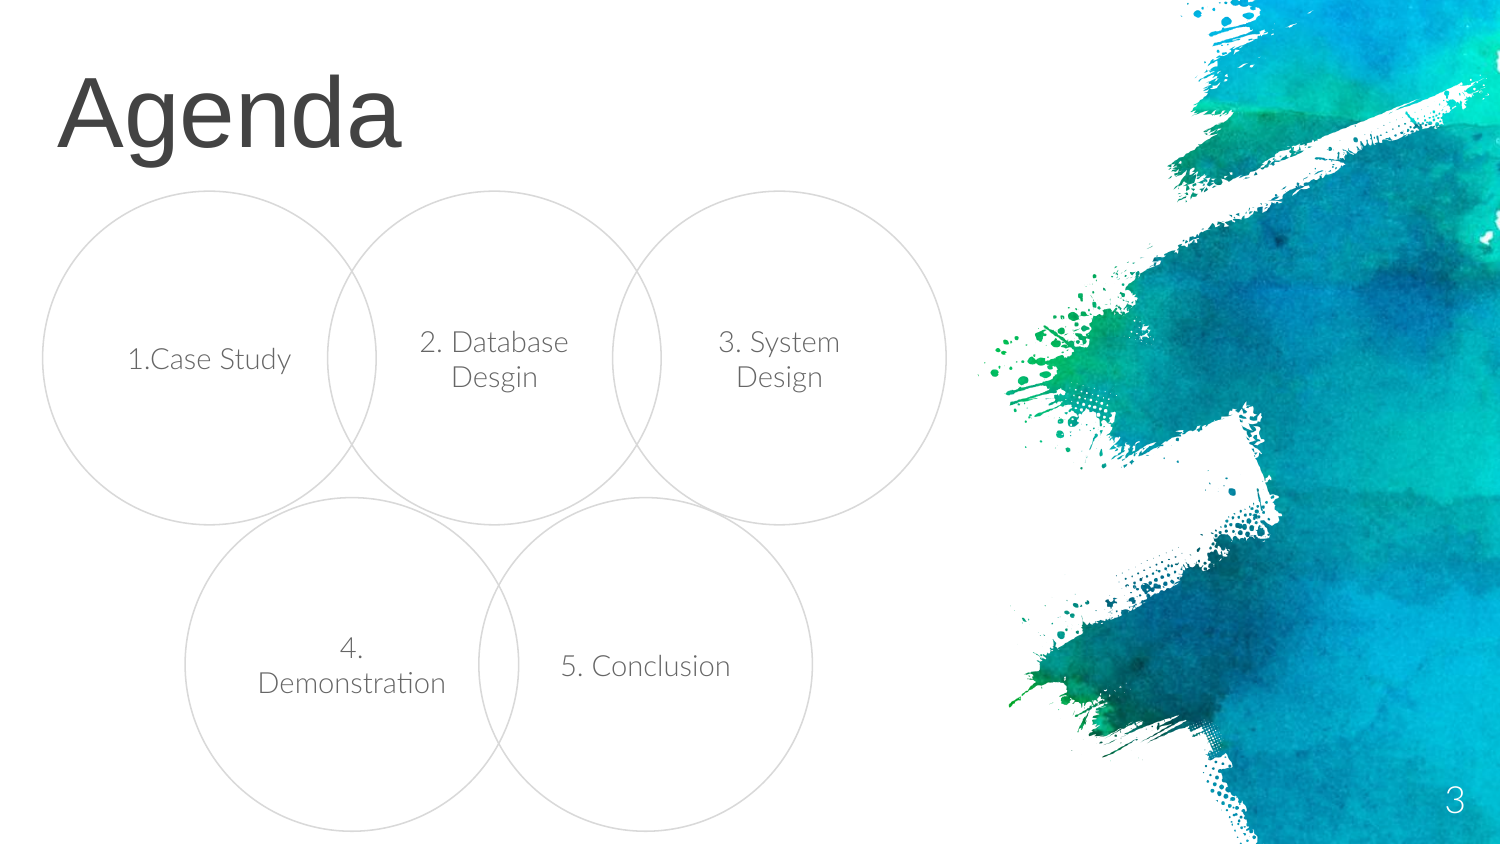

# Agenda
1.Case Study
2. Database Desgin
3. System Design
4. Demonstration
5. Conclusion
3